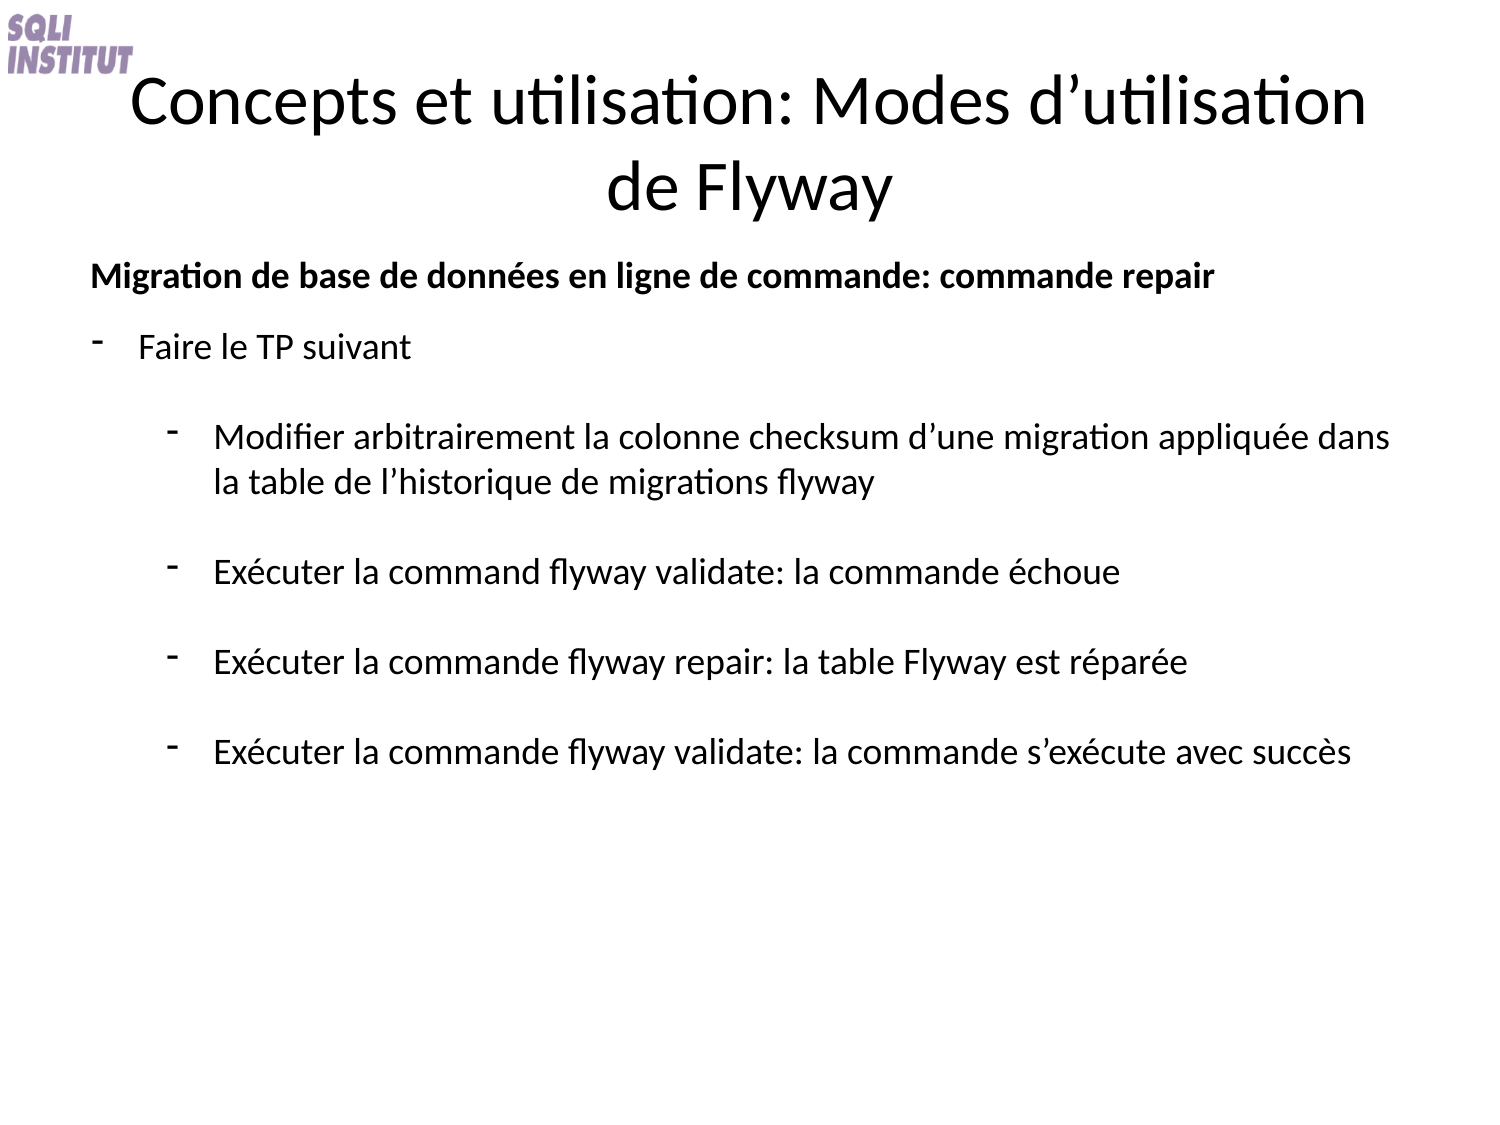

# Concepts et utilisation: Modes d’utilisation de Flyway
Migration de base de données en ligne de commande: commande repair

Faire le TP suivant

Modifier arbitrairement la colonne checksum d’une migration appliquée dans la table de l’historique de migrations flyway

Exécuter la command flyway validate: la commande échoue

Exécuter la commande flyway repair: la table Flyway est réparée

Exécuter la commande flyway validate: la commande s’exécute avec succès